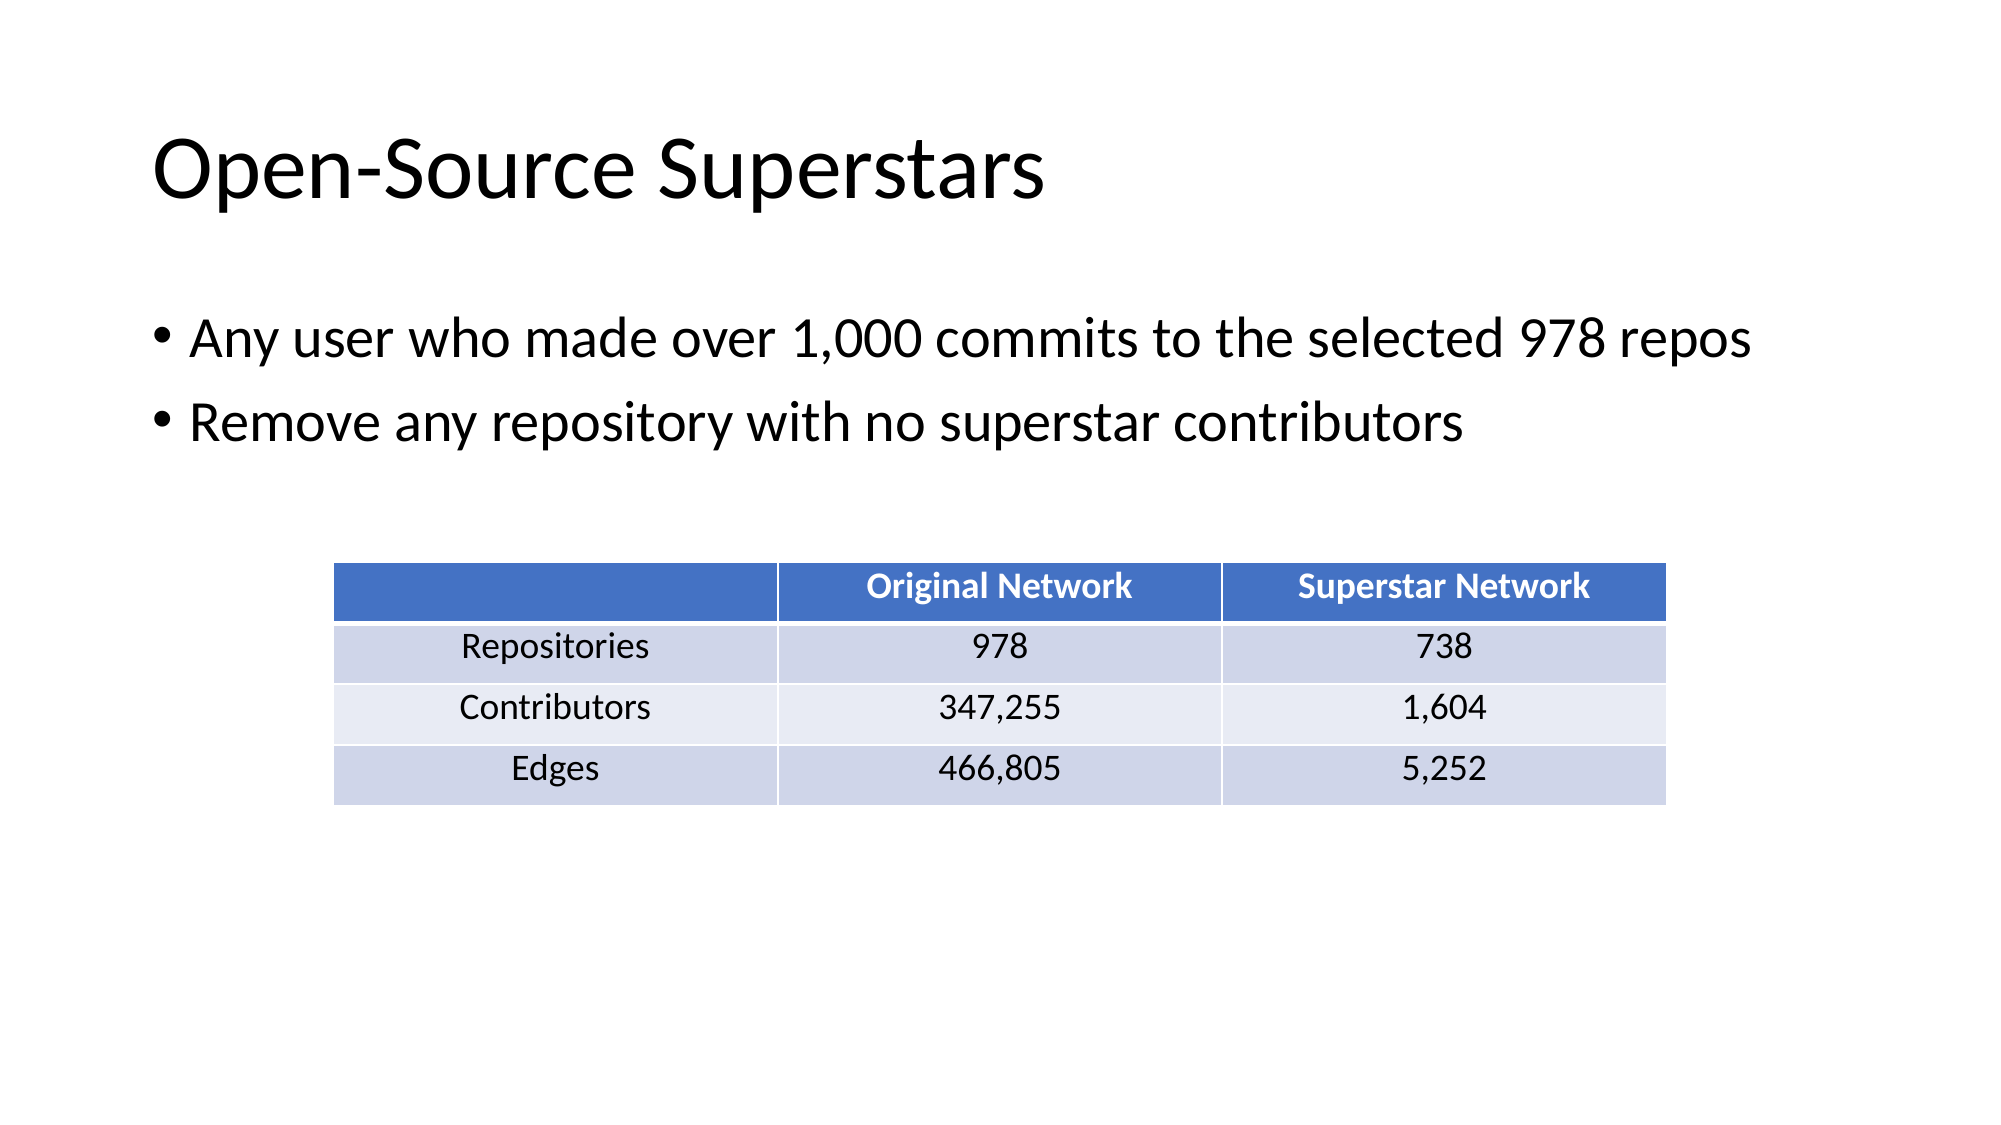

# Open-Source Superstars
Any user who made over 1,000 commits to the selected 978 repos
Remove any repository with no superstar contributors
|  | Original Network | Superstar Network |
| --- | --- | --- |
| Repositories | 978 | 738 |
| Contributors | 347,255 | 1,604 |
| Edges | 466,805 | 5,252 |